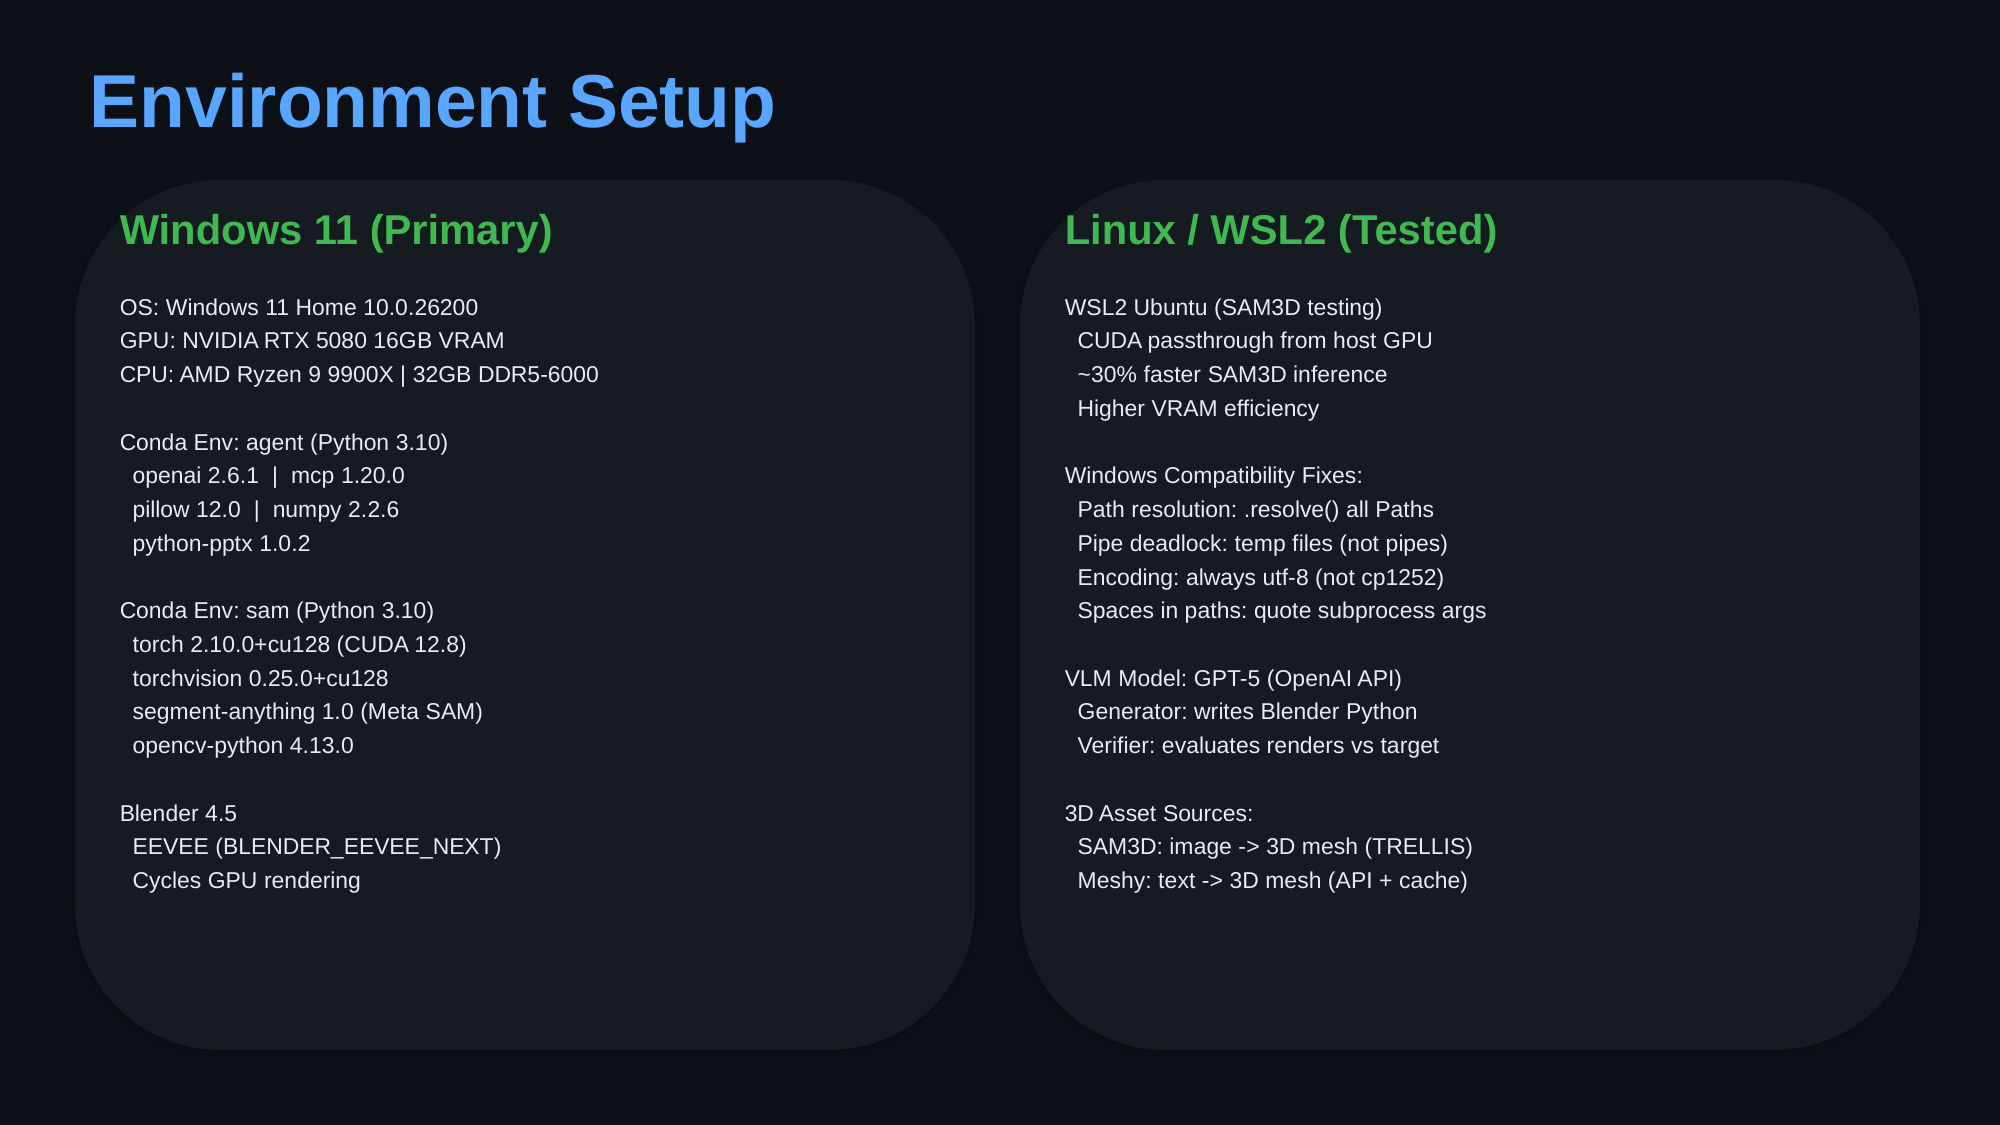

Environment Setup

Windows 11 (Primary)
Linux / WSL2 (Tested)
OS: Windows 11 Home 10.0.26200
GPU: NVIDIA RTX 5080 16GB VRAM
CPU: AMD Ryzen 9 9900X | 32GB DDR5-6000

Conda Env: agent (Python 3.10)
  openai 2.6.1  |  mcp 1.20.0
  pillow 12.0  |  numpy 2.2.6
  python-pptx 1.0.2

Conda Env: sam (Python 3.10)
  torch 2.10.0+cu128 (CUDA 12.8)
  torchvision 0.25.0+cu128
  segment-anything 1.0 (Meta SAM)
  opencv-python 4.13.0

Blender 4.5
  EEVEE (BLENDER_EEVEE_NEXT)
  Cycles GPU rendering
WSL2 Ubuntu (SAM3D testing)
  CUDA passthrough from host GPU
  ~30% faster SAM3D inference
  Higher VRAM efficiency

Windows Compatibility Fixes:
  Path resolution: .resolve() all Paths
  Pipe deadlock: temp files (not pipes)
  Encoding: always utf-8 (not cp1252)
  Spaces in paths: quote subprocess args

VLM Model: GPT-5 (OpenAI API)
  Generator: writes Blender Python
  Verifier: evaluates renders vs target

3D Asset Sources:
  SAM3D: image -> 3D mesh (TRELLIS)
  Meshy: text -> 3D mesh (API + cache)